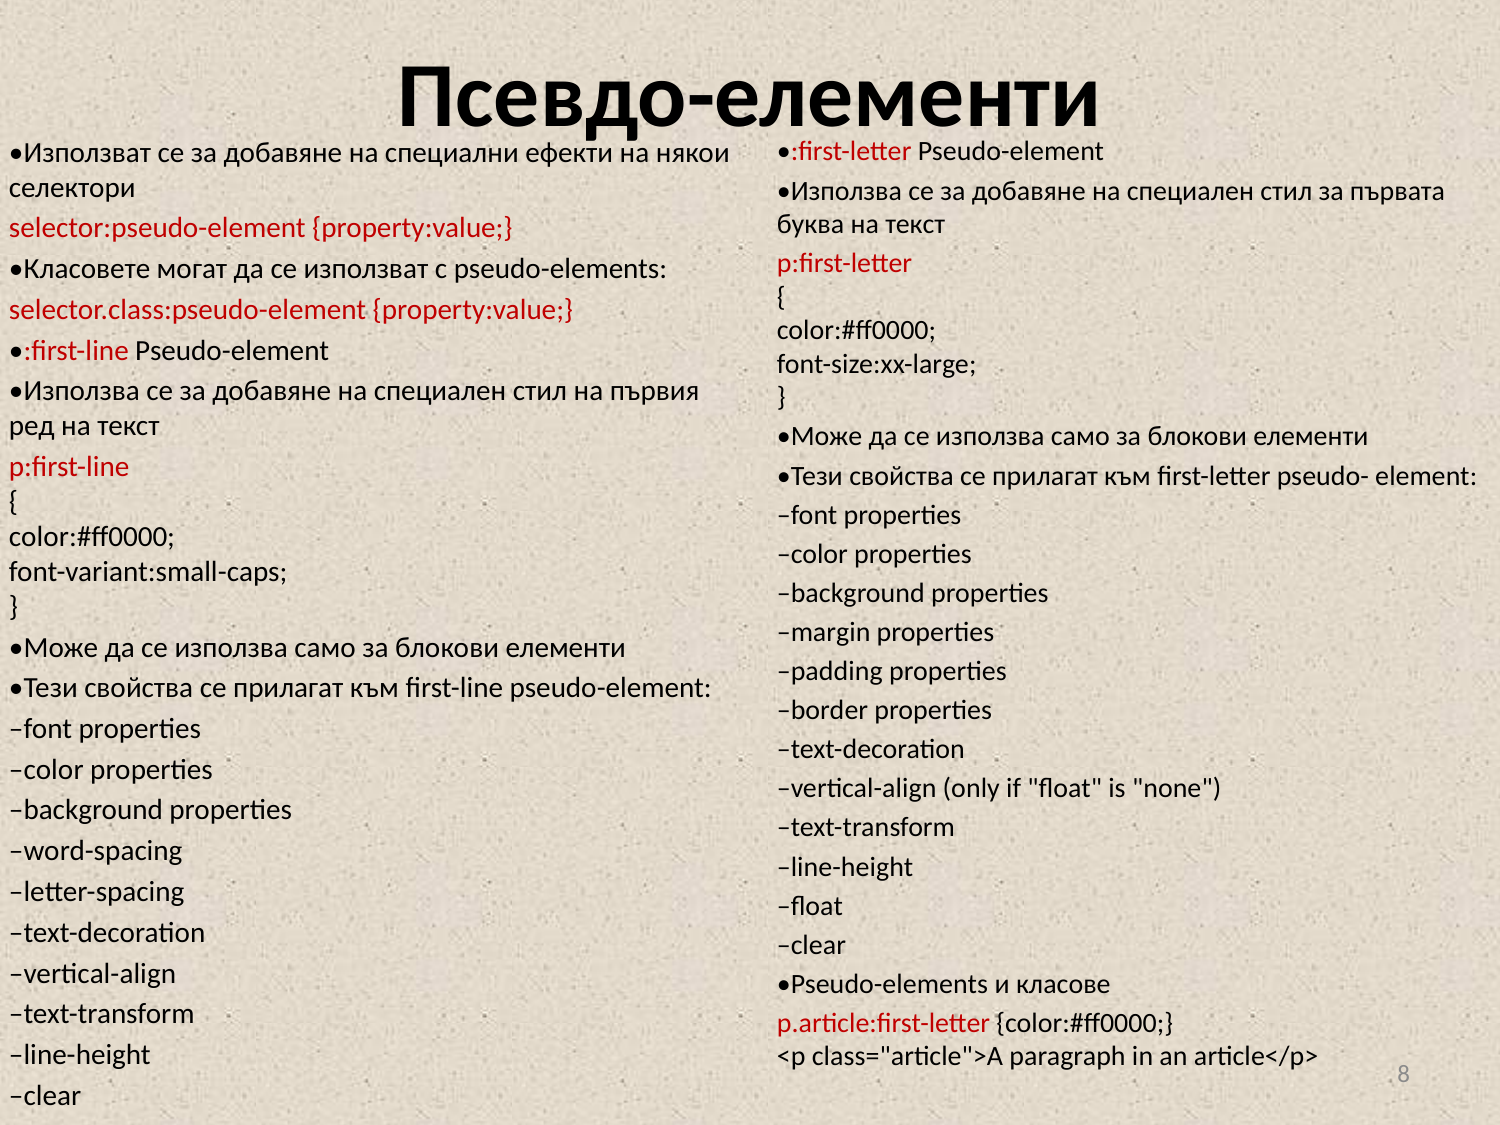

# Псевдо-елементи
•Използват се за добавяне на специални ефекти на някои селектори
selector:pseudo-element {property:value;}
•Класовете могат да се използват с pseudo-elements:
selector.class:pseudo-element {property:value;}
•:first-line Pseudo-element
•Използва се за добавяне на специален стил на първия ред на текст
p:first-line
{
color:#ff0000;
font-variant:small-caps;
}
•Може да се използва само за блокови елементи
•Тези свойства се прилагат към first-line pseudo-element:
–font properties
–color properties
–background properties
–word-spacing
–letter-spacing
–text-decoration
–vertical-align
–text-transform
–line-height
–clear

•:first-letter Pseudo-element
•Използва се за добавяне на специален стил за първата буква на текст
p:first-letter
{
color:#ff0000;
font-size:xx-large;
}
•Може да се използва само за блокови елементи
•Тези свойства се прилагат към first-letter pseudo- element:
–font properties
–color properties
–background properties
–margin properties
–padding properties
–border properties
–text-decoration
–vertical-align (only if "float" is "none")
–text-transform
–line-height
–float
–clear
•Pseudo-elements и класове
p.article:first-letter {color:#ff0000;}
<p class="article">A paragraph in an article</p>

8